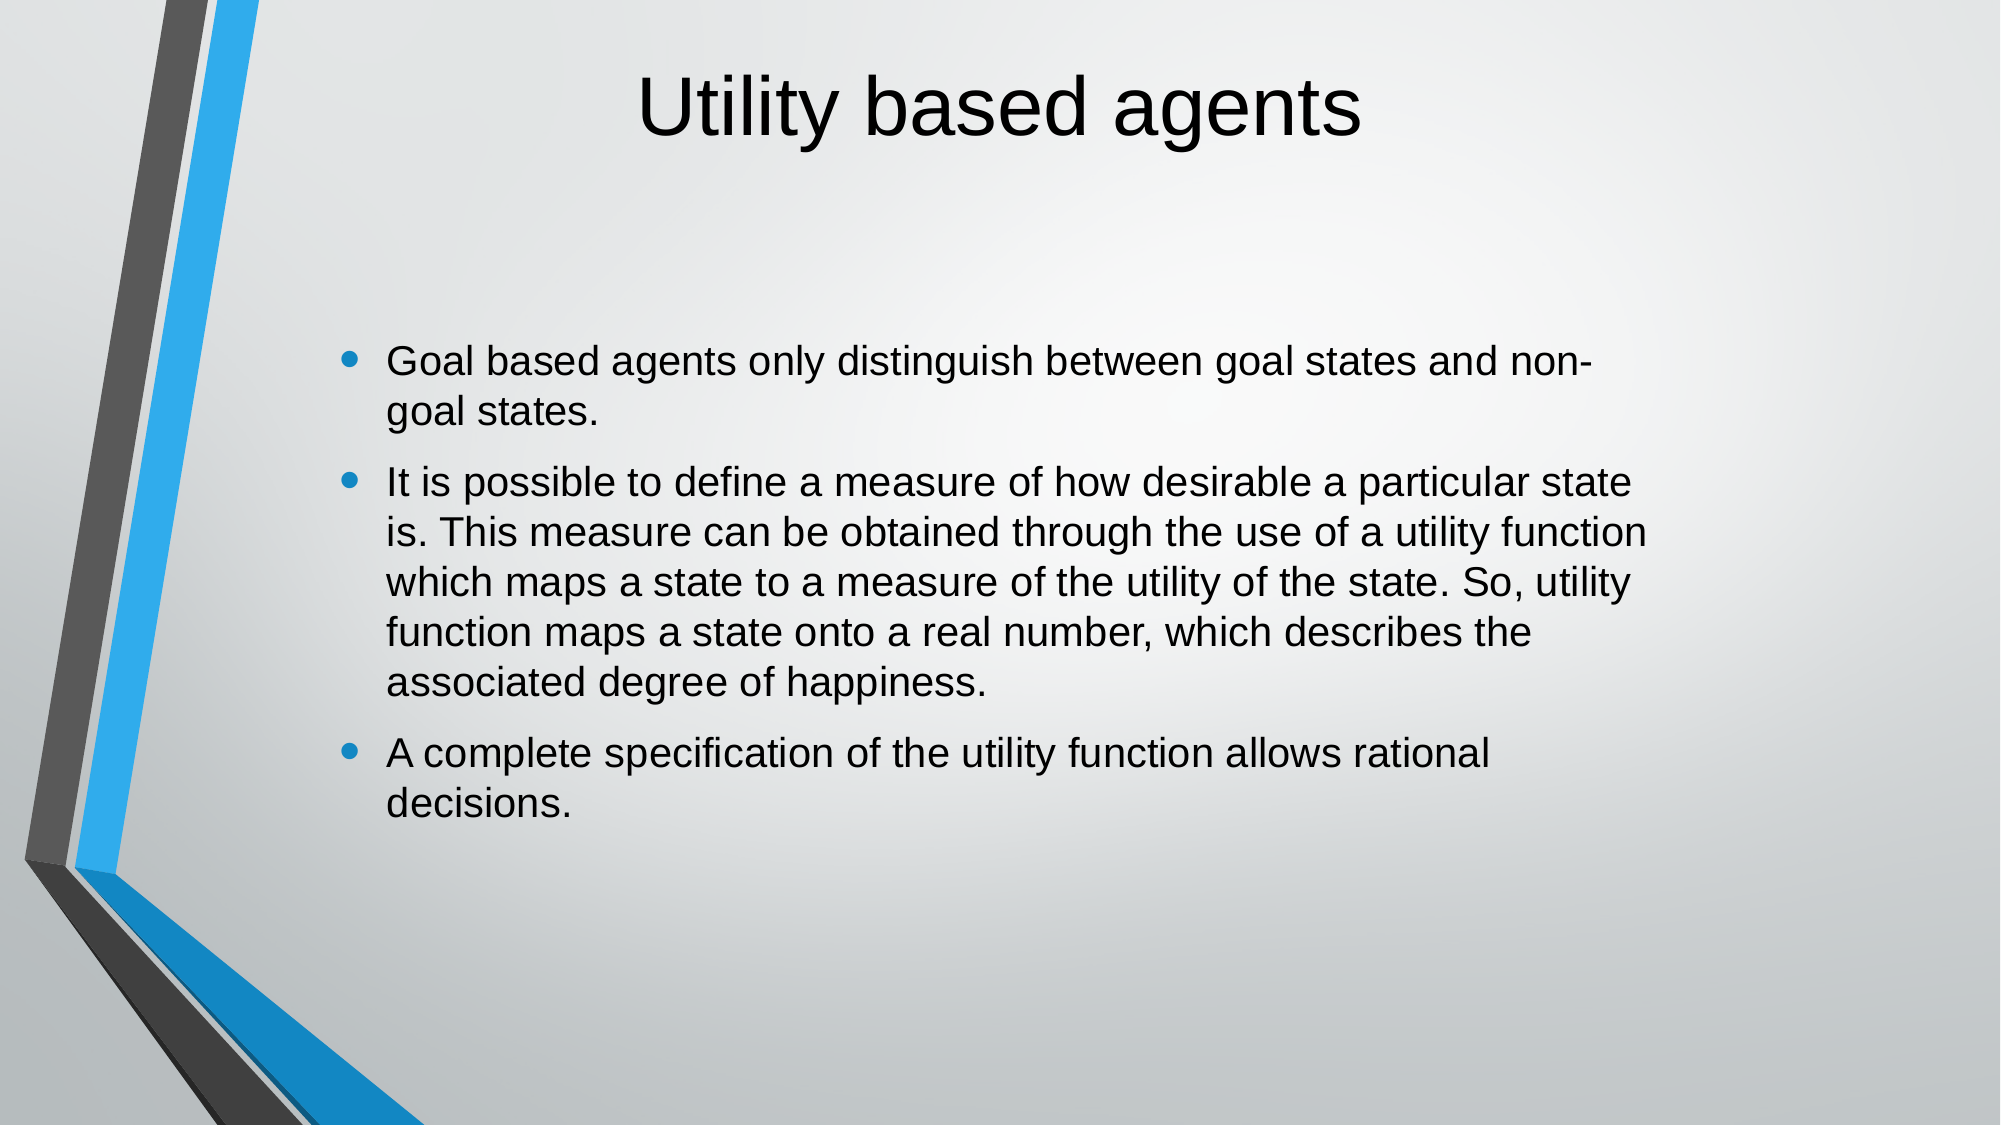

# Utility based agents
Goal based agents only distinguish between goal states and non-goal states.
It is possible to define a measure of how desirable a particular state is. This measure can be obtained through the use of a utility function which maps a state to a measure of the utility of the state. So, utility function maps a state onto a real number, which describes the associated degree of happiness.
A complete specification of the utility function allows rational decisions.